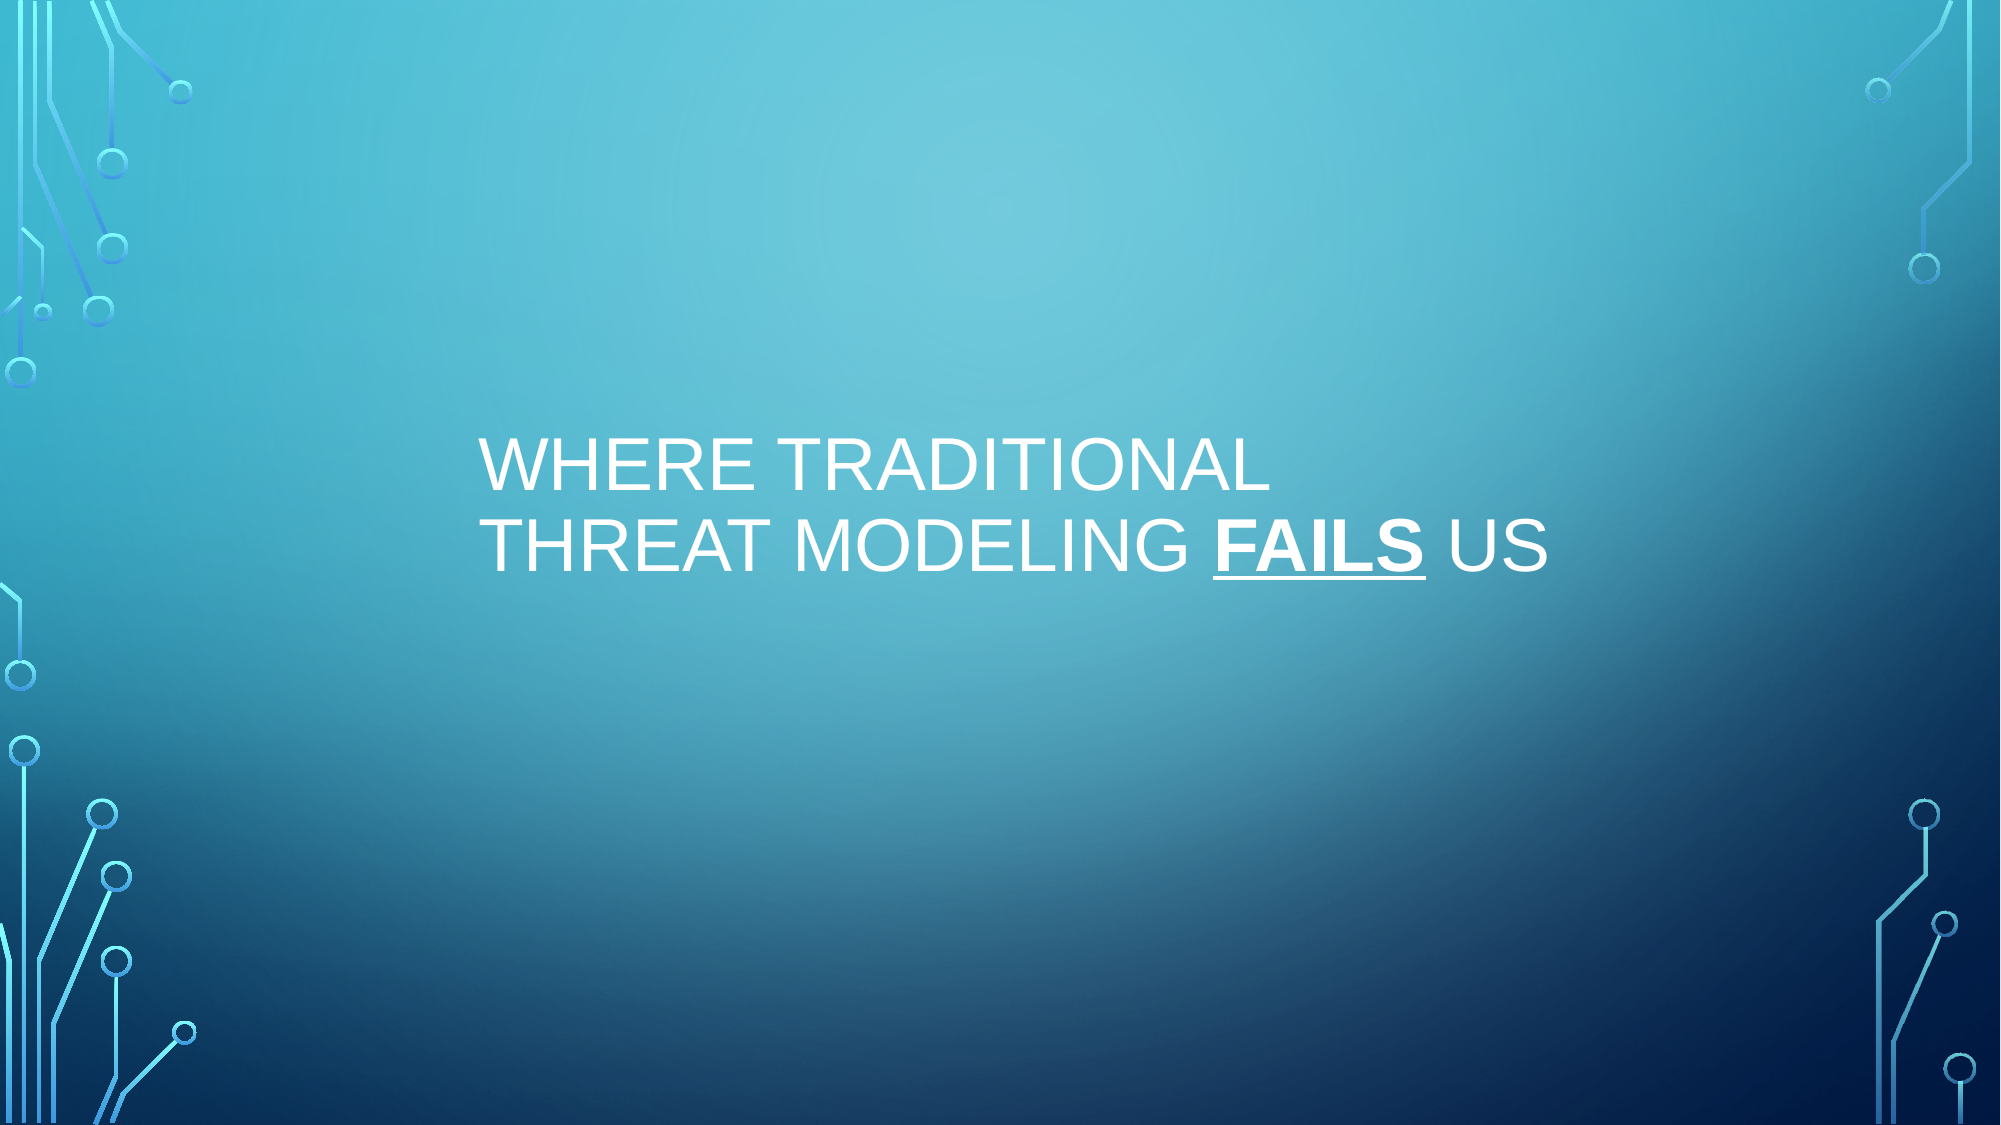

# WHERE TRADITIONAL Threat modeling FAILS US